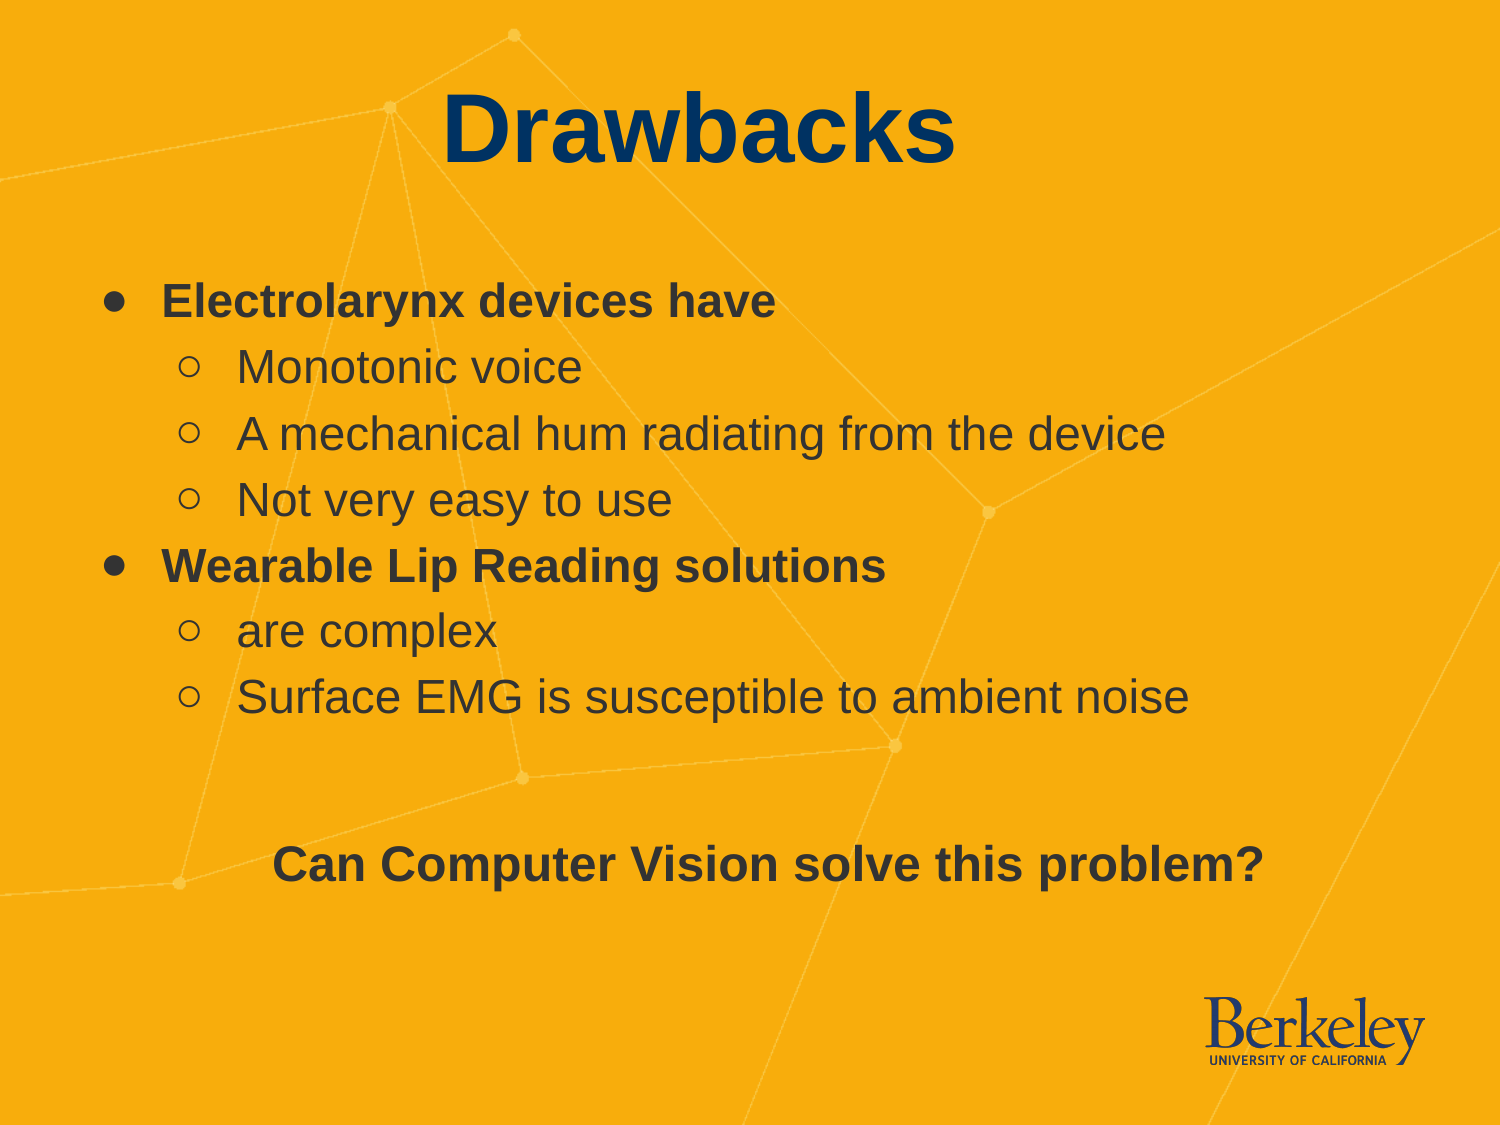

# Drawbacks
Electrolarynx devices have
Monotonic voice
A mechanical hum radiating from the device
Not very easy to use
Wearable Lip Reading solutions
are complex
Surface EMG is susceptible to ambient noise

Can Computer Vision solve this problem?